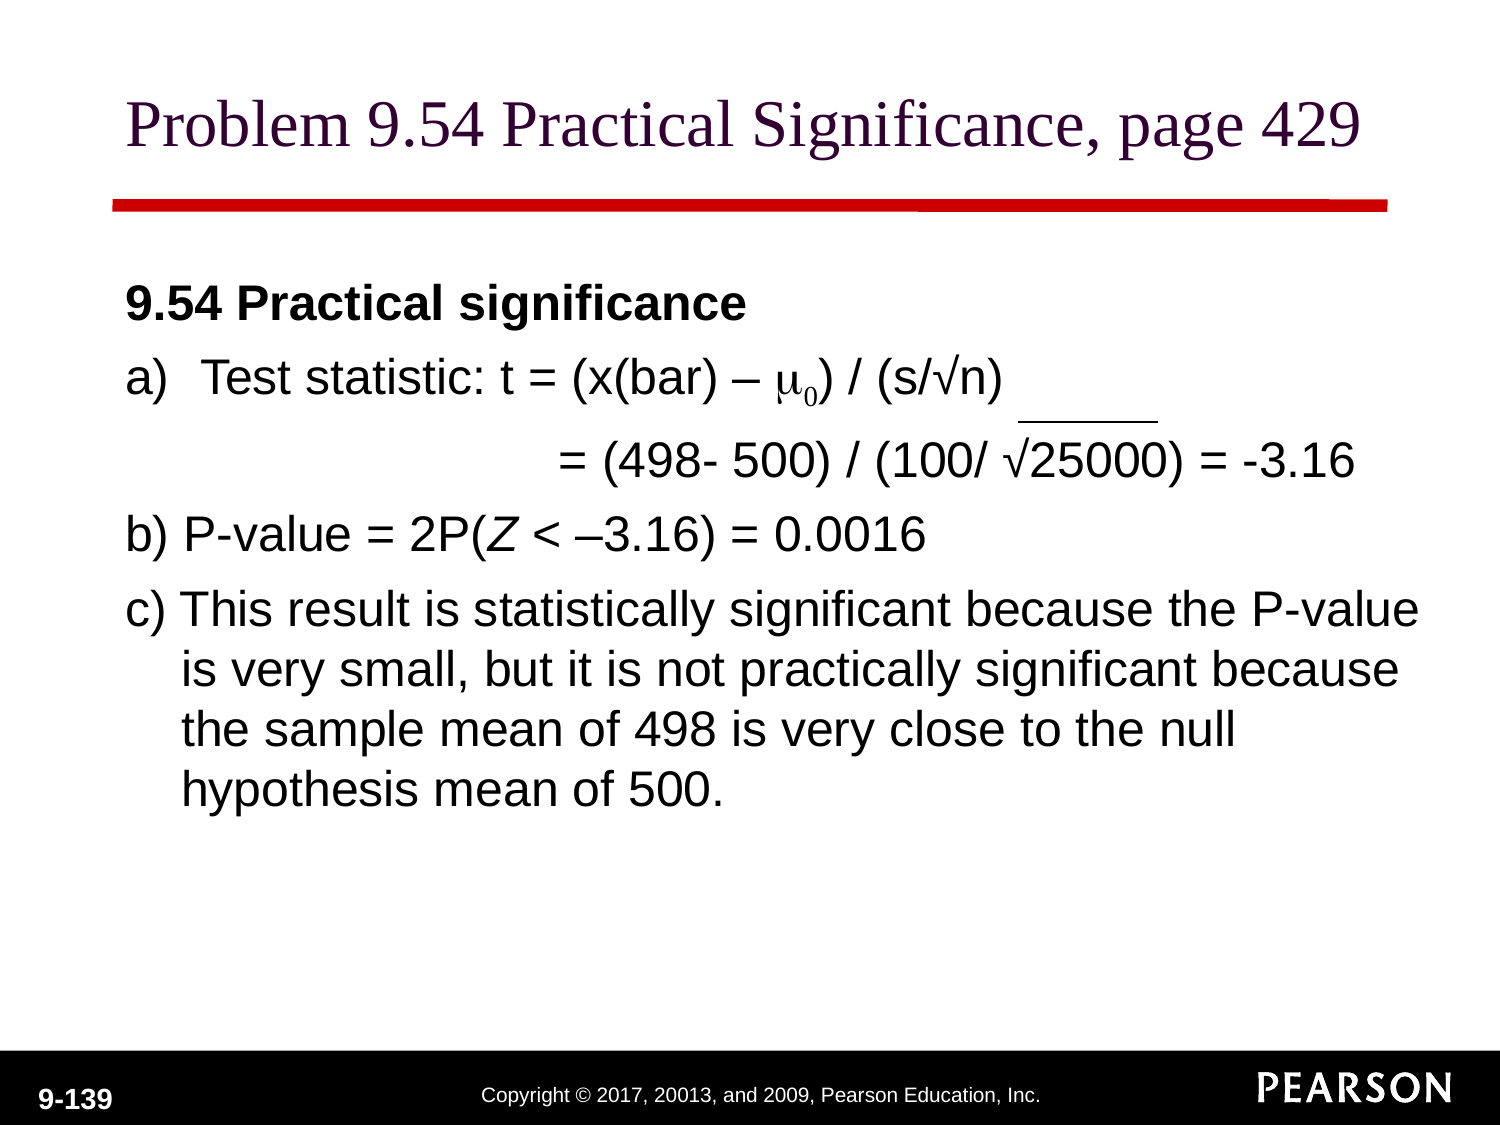

# Problem 9.54 Practical Significance, page 429
9.54 Practical significance
Test statistic: t = (x(bar) – μ0) / (s/√n)
                               = (498- 500) / (100/ √25000) = -3.16
b) P-value = 2P(Z < –3.16) = 0.0016
c) This result is statistically significant because the P-value is very small, but it is not practically significant because the sample mean of 498 is very close to the null hypothesis mean of 500.